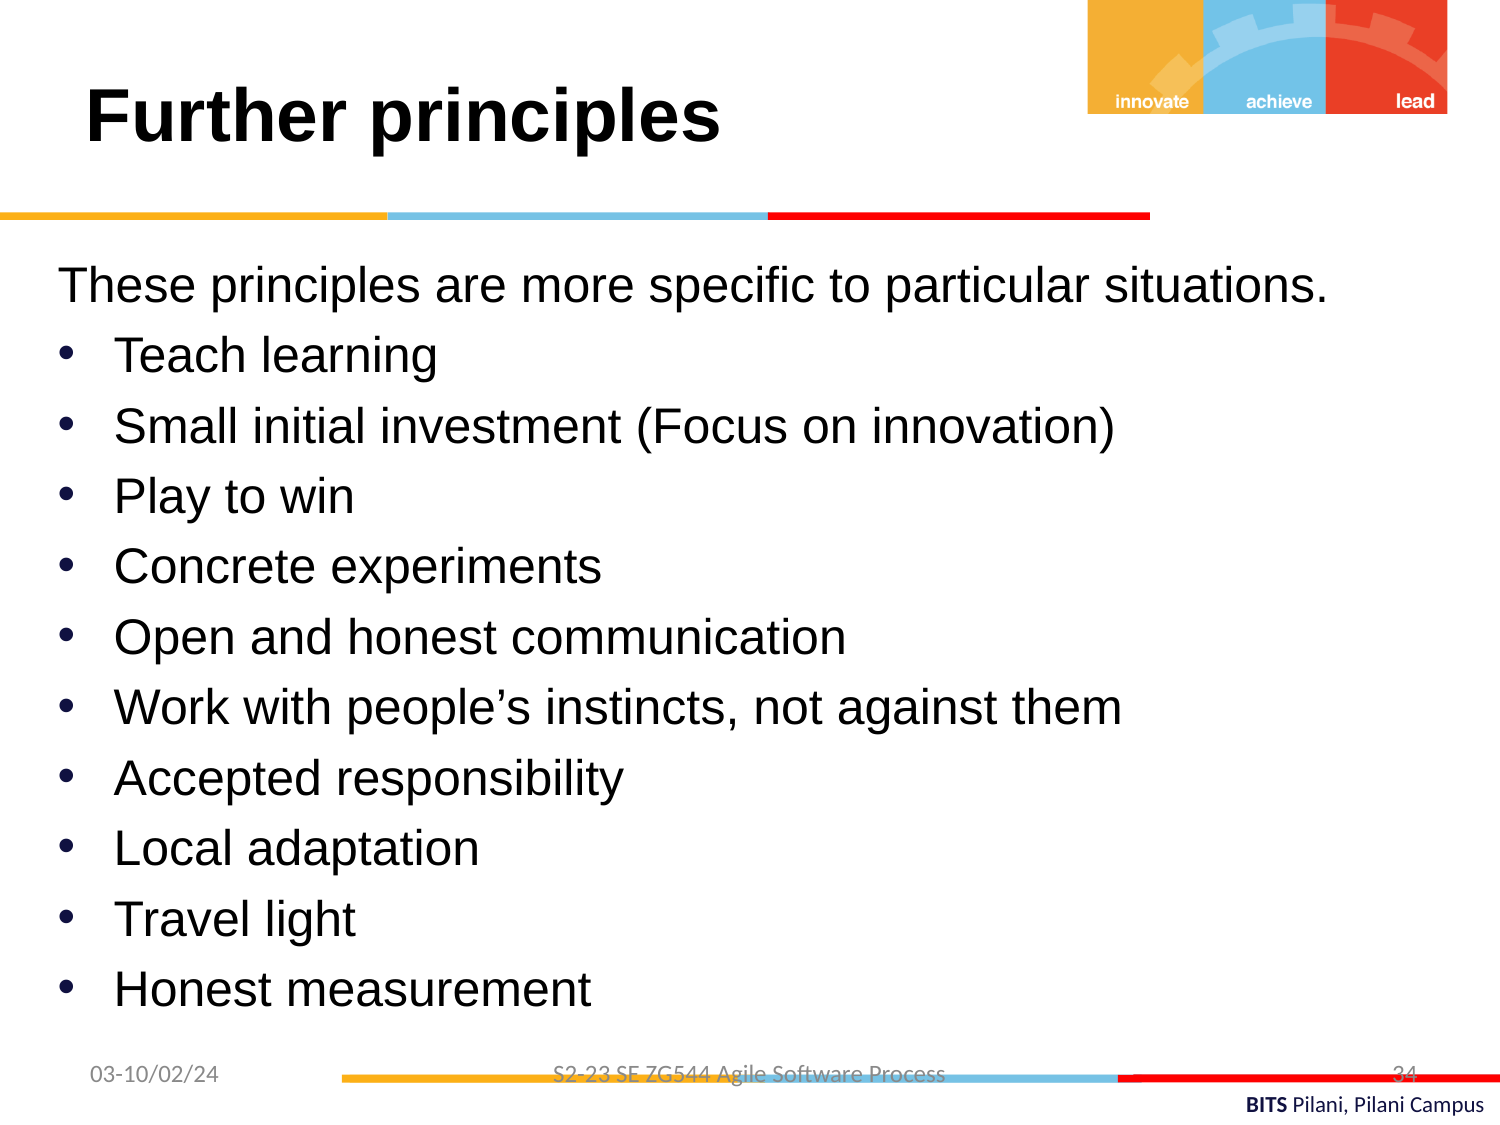

Further principles
These principles are more specific to particular situations.
Teach learning
Small initial investment (Focus on innovation)
Play to win
Concrete experiments
Open and honest communication
Work with people’s instincts, not against them
Accepted responsibility
Local adaptation
Travel light
Honest measurement
03-10/02/24
S2-23 SE ZG544 Agile Software Process
34